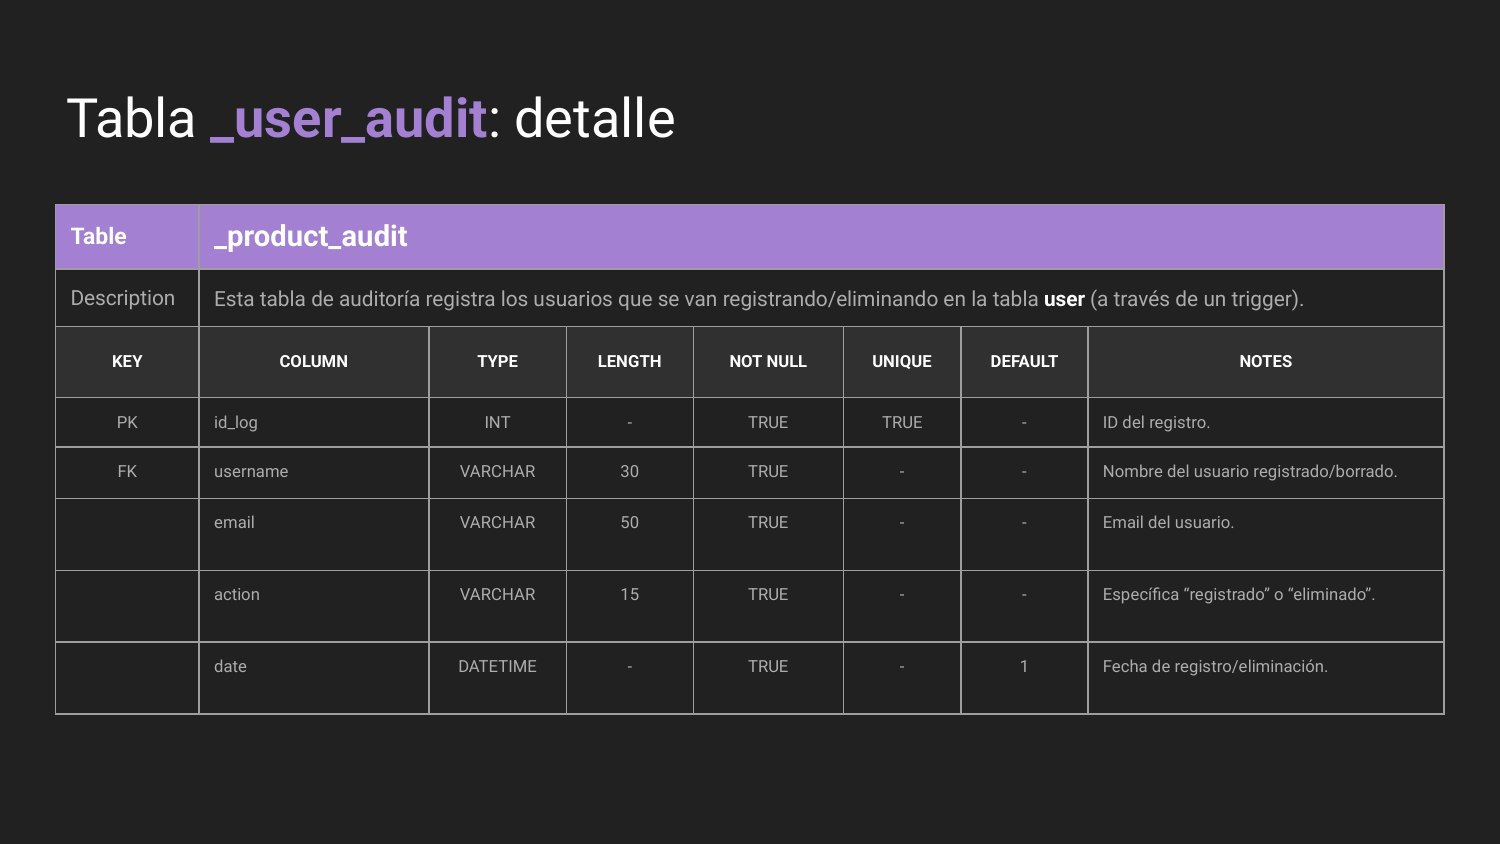

# Tabla _user_audit: detalle
| Table | \_product\_audit |  |  |  |  |  |  |
| --- | --- | --- | --- | --- | --- | --- | --- |
| Description | Esta tabla de auditoría registra los usuarios que se van registrando/eliminando en la tabla user (a través de un trigger). |  |  |  |  |  |  |
| KEY | COLUMN | TYPE | LENGTH | NOT NULL | UNIQUE | DEFAULT | NOTES |
| PK | id\_log | INT | - | TRUE | TRUE | - | ID del registro. |
| FK | username | VARCHAR | 30 | TRUE | - | - | Nombre del usuario registrado/borrado. |
|  | email | VARCHAR | 50 | TRUE | - | - | Email del usuario. |
|  | action | VARCHAR | 15 | TRUE | - | - | Específica “registrado” o “eliminado”. |
|  | date | DATETIME | - | TRUE | - | 1 | Fecha de registro/eliminación. |